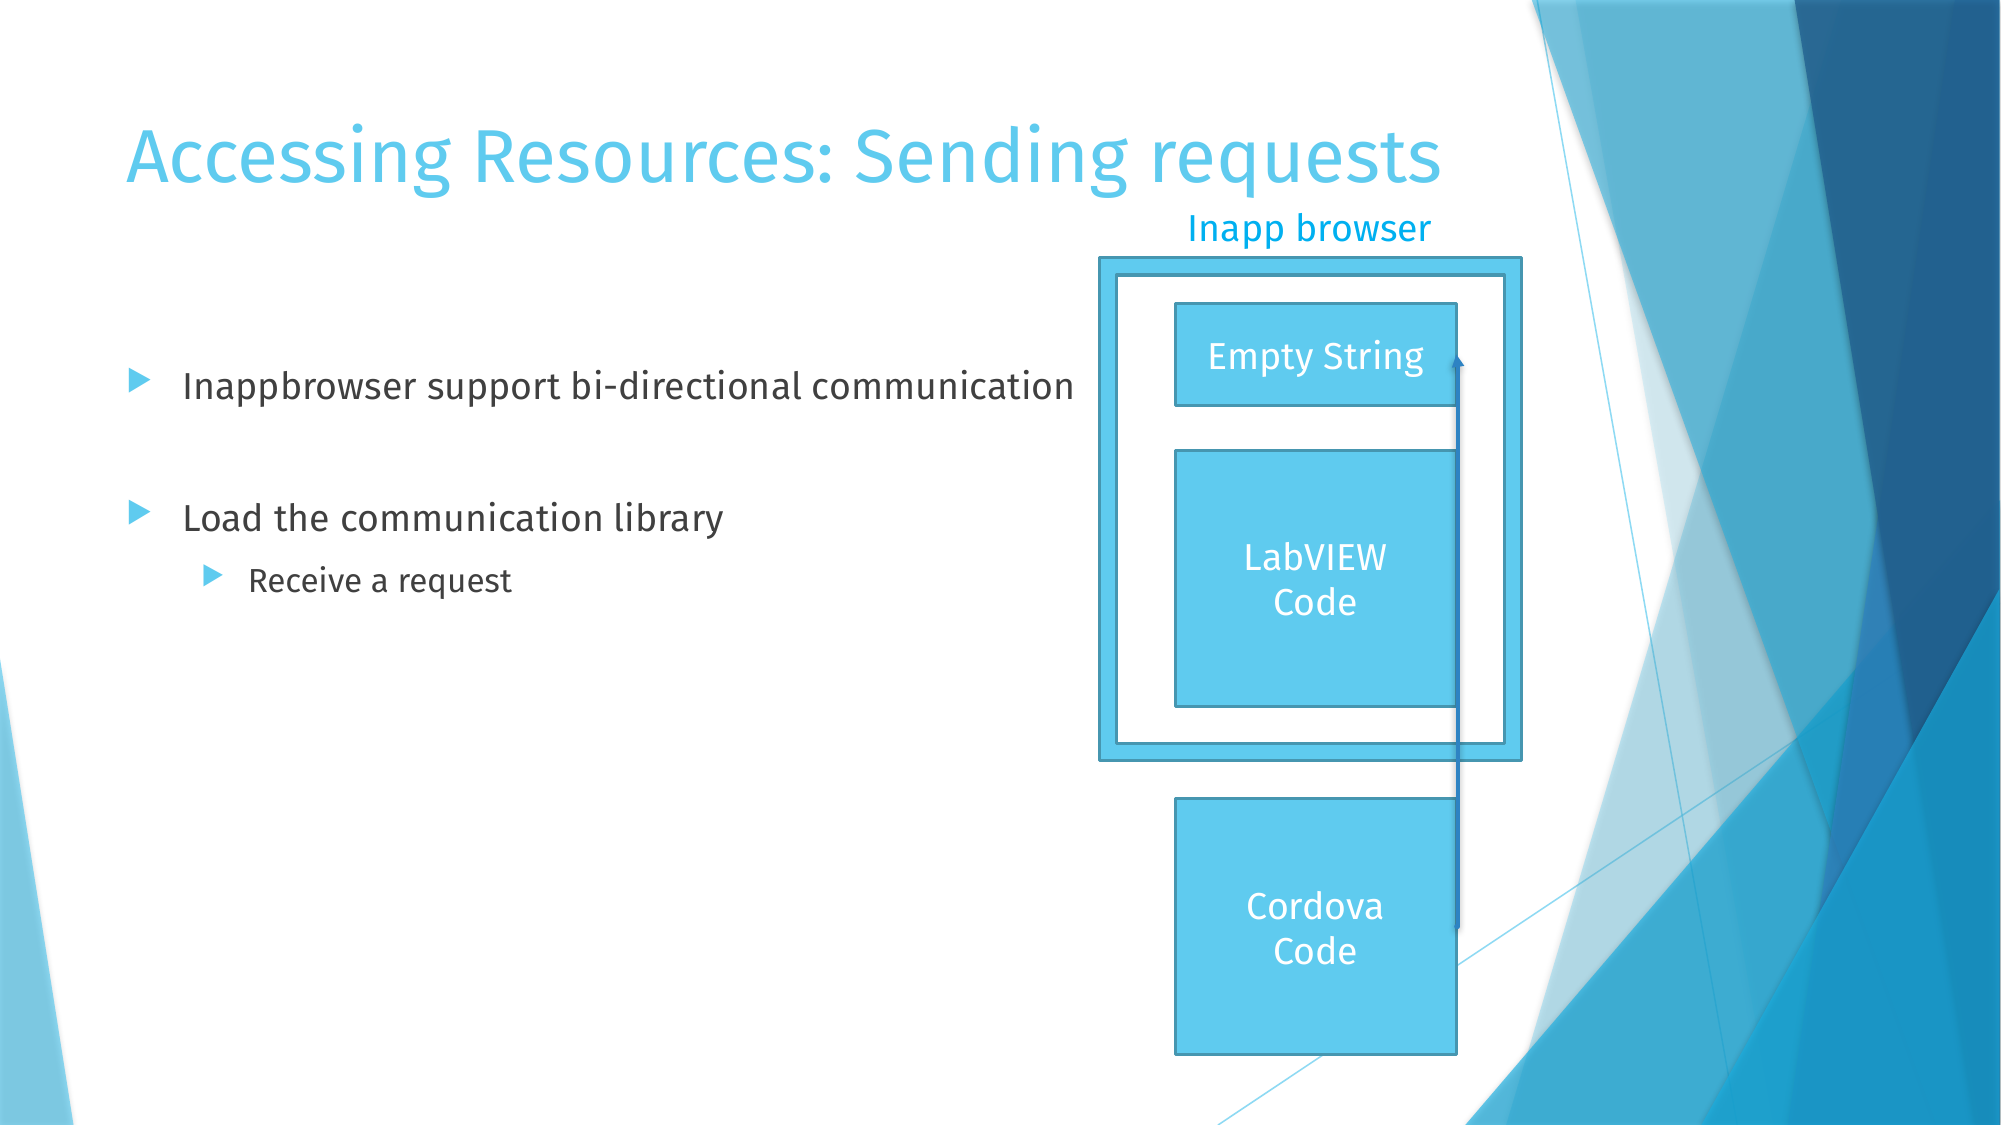

# Accessing Resources: Sending requests
Inapp browser

Empty String
Inappbrowser support bi-directional communication

Load the communication library
Receive a request

LabVIEW
Code
Cordova
Code